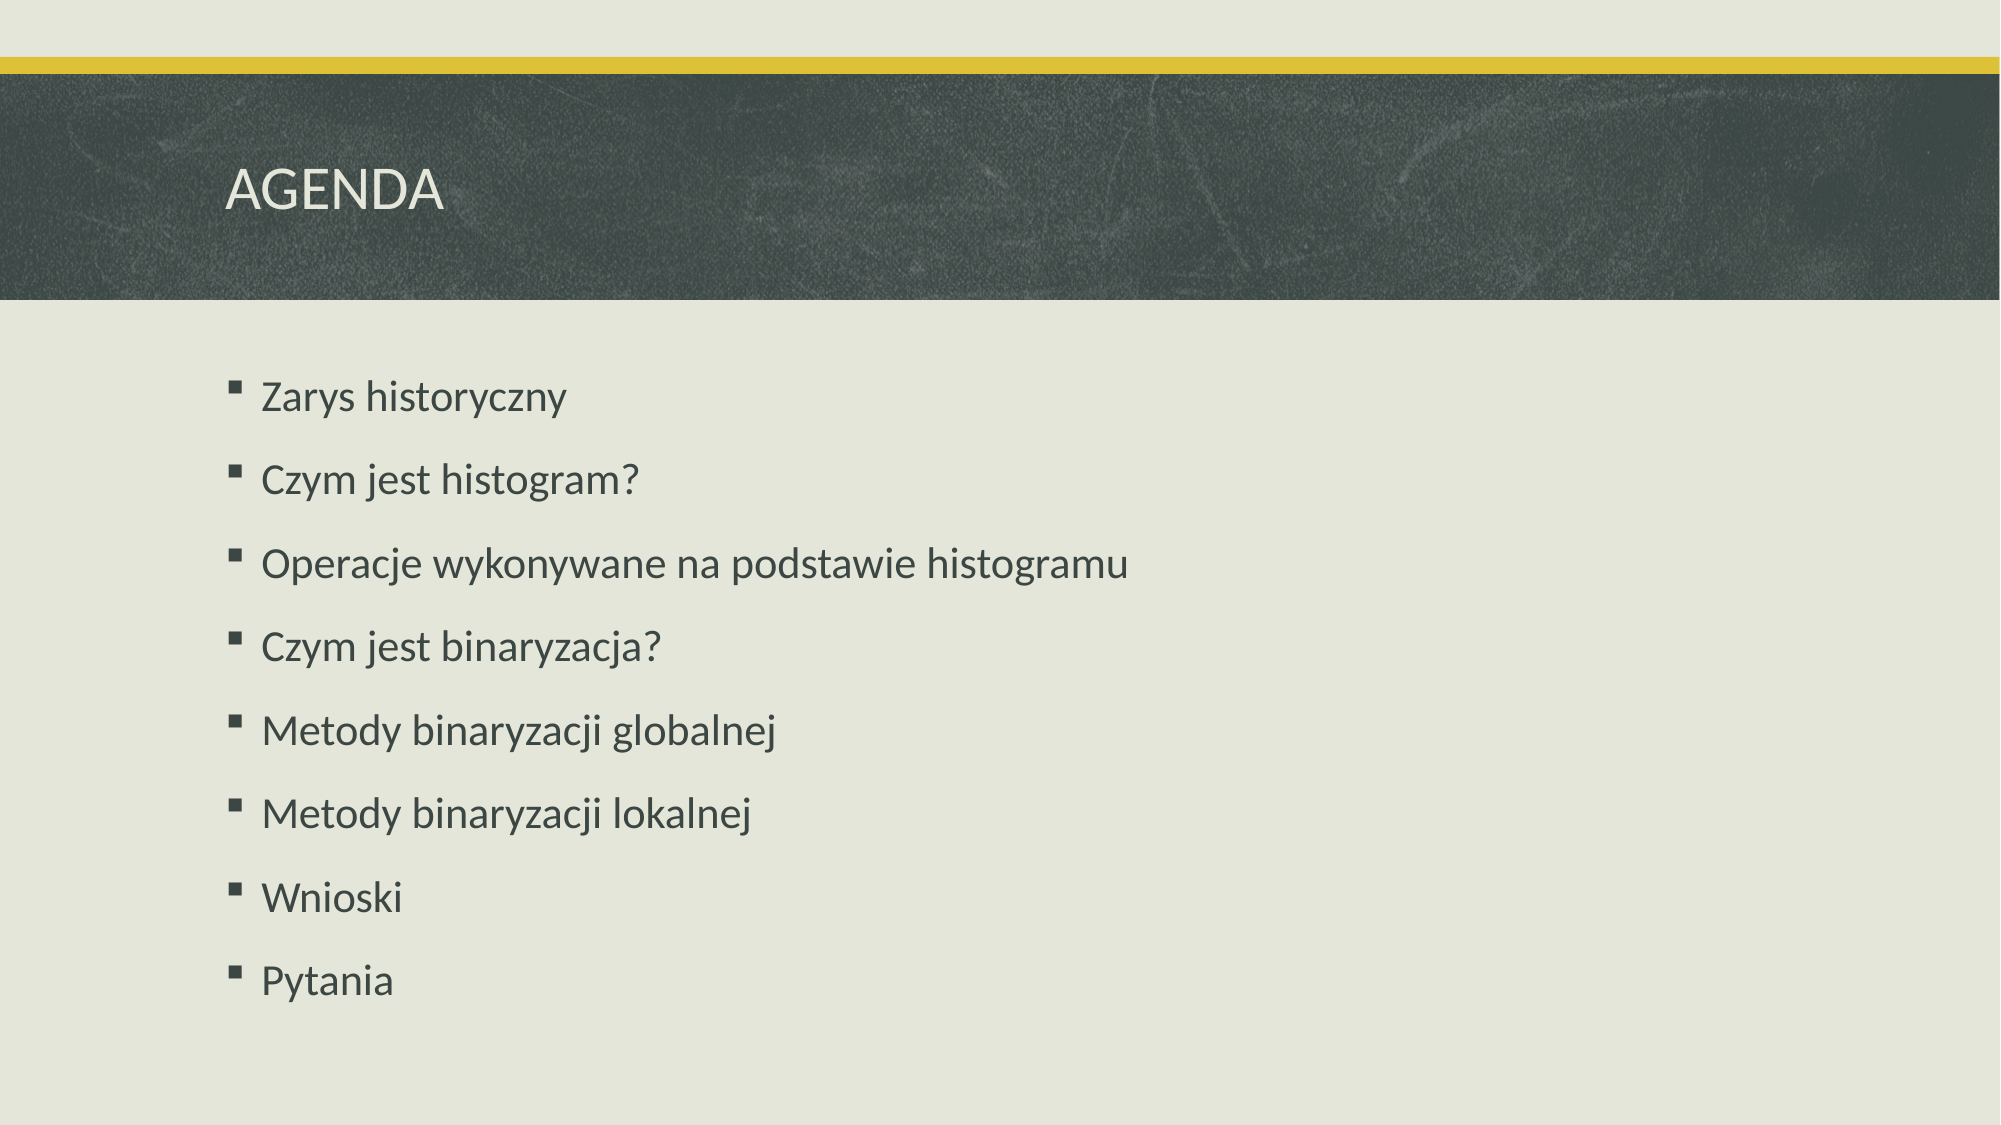

# AGENDA
Zarys historyczny
Czym jest histogram?
Operacje wykonywane na podstawie histogramu
Czym jest binaryzacja?
Metody binaryzacji globalnej
Metody binaryzacji lokalnej
Wnioski
Pytania